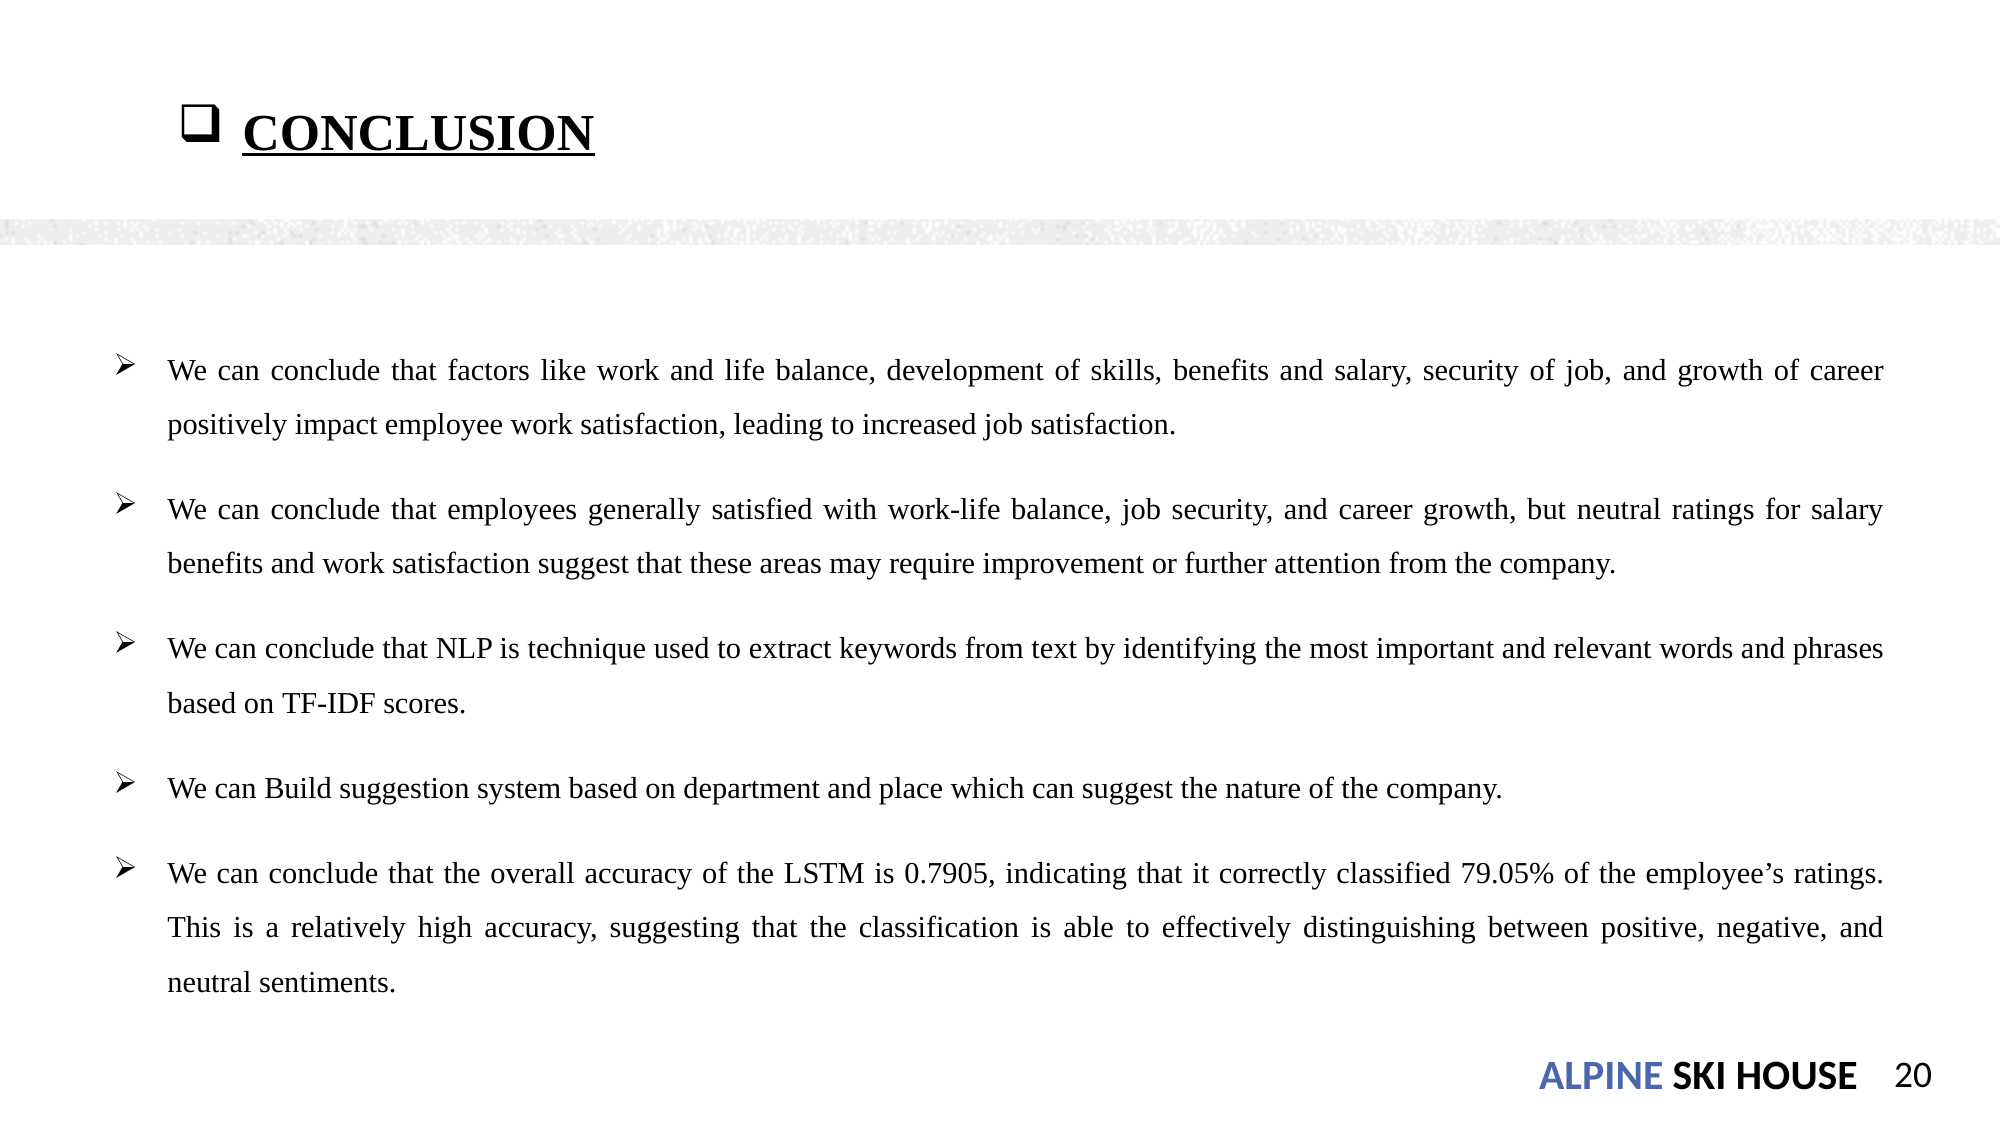

# Conclusion
We can conclude that factors like work and life balance, development of skills, benefits and salary, security of job, and growth of career positively impact employee work satisfaction, leading to increased job satisfaction.
We can conclude that employees generally satisfied with work-life balance, job security, and career growth, but neutral ratings for salary benefits and work satisfaction suggest that these areas may require improvement or further attention from the company.
We can conclude that NLP is technique used to extract keywords from text by identifying the most important and relevant words and phrases based on TF-IDF scores.
We can Build suggestion system based on department and place which can suggest the nature of the company.
We can conclude that the overall accuracy of the LSTM is 0.7905, indicating that it correctly classified 79.05% of the employee’s ratings. This is a relatively high accuracy, suggesting that the classification is able to effectively distinguishing between positive, negative, and neutral sentiments.
20